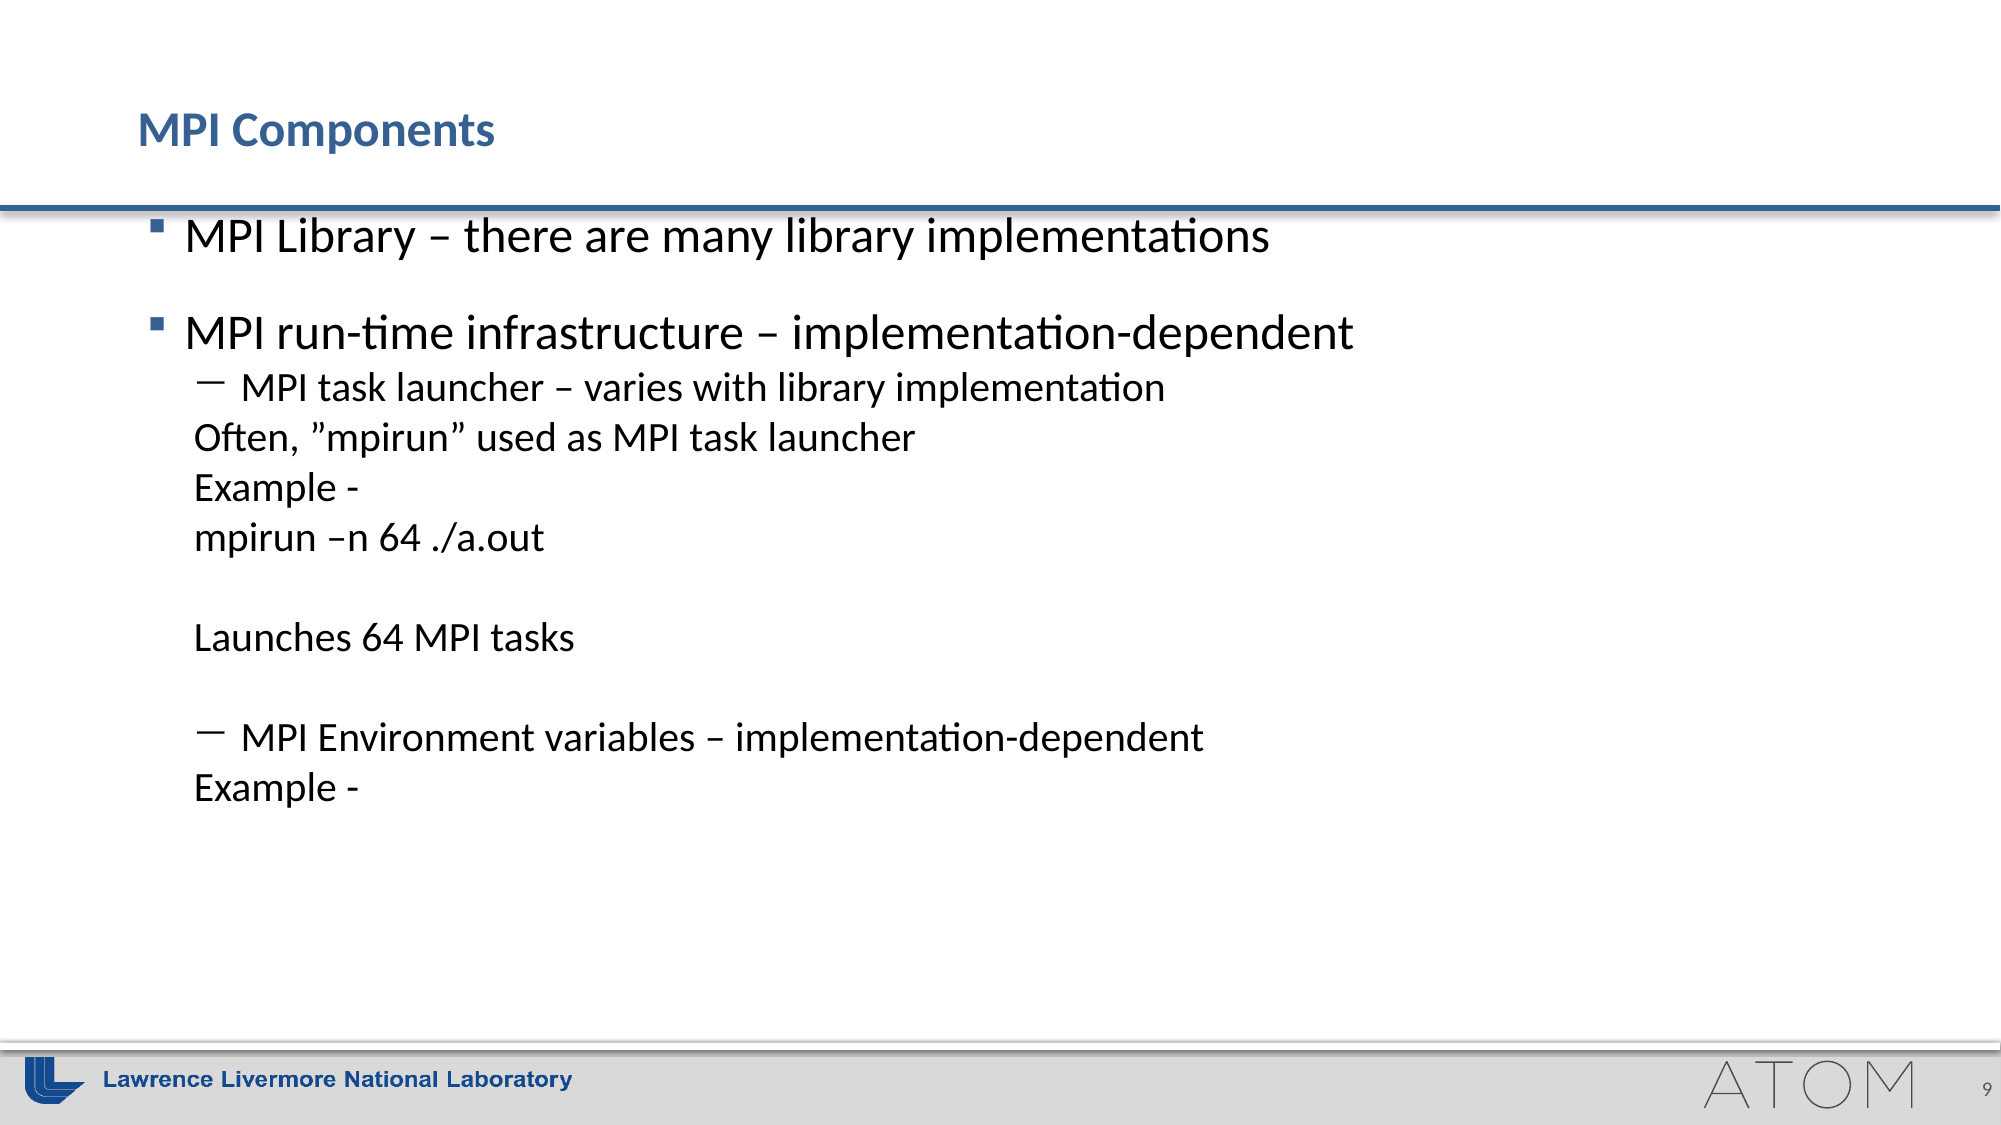

# MPI Components
MPI Library – there are many library implementations
MPI run-time infrastructure – implementation-dependent
MPI task launcher – varies with library implementation
Often, ”mpirun” used as MPI task launcher
Example -
mpirun –n 64 ./a.out

Launches 64 MPI tasks

MPI Environment variables – implementation-dependent
Example -